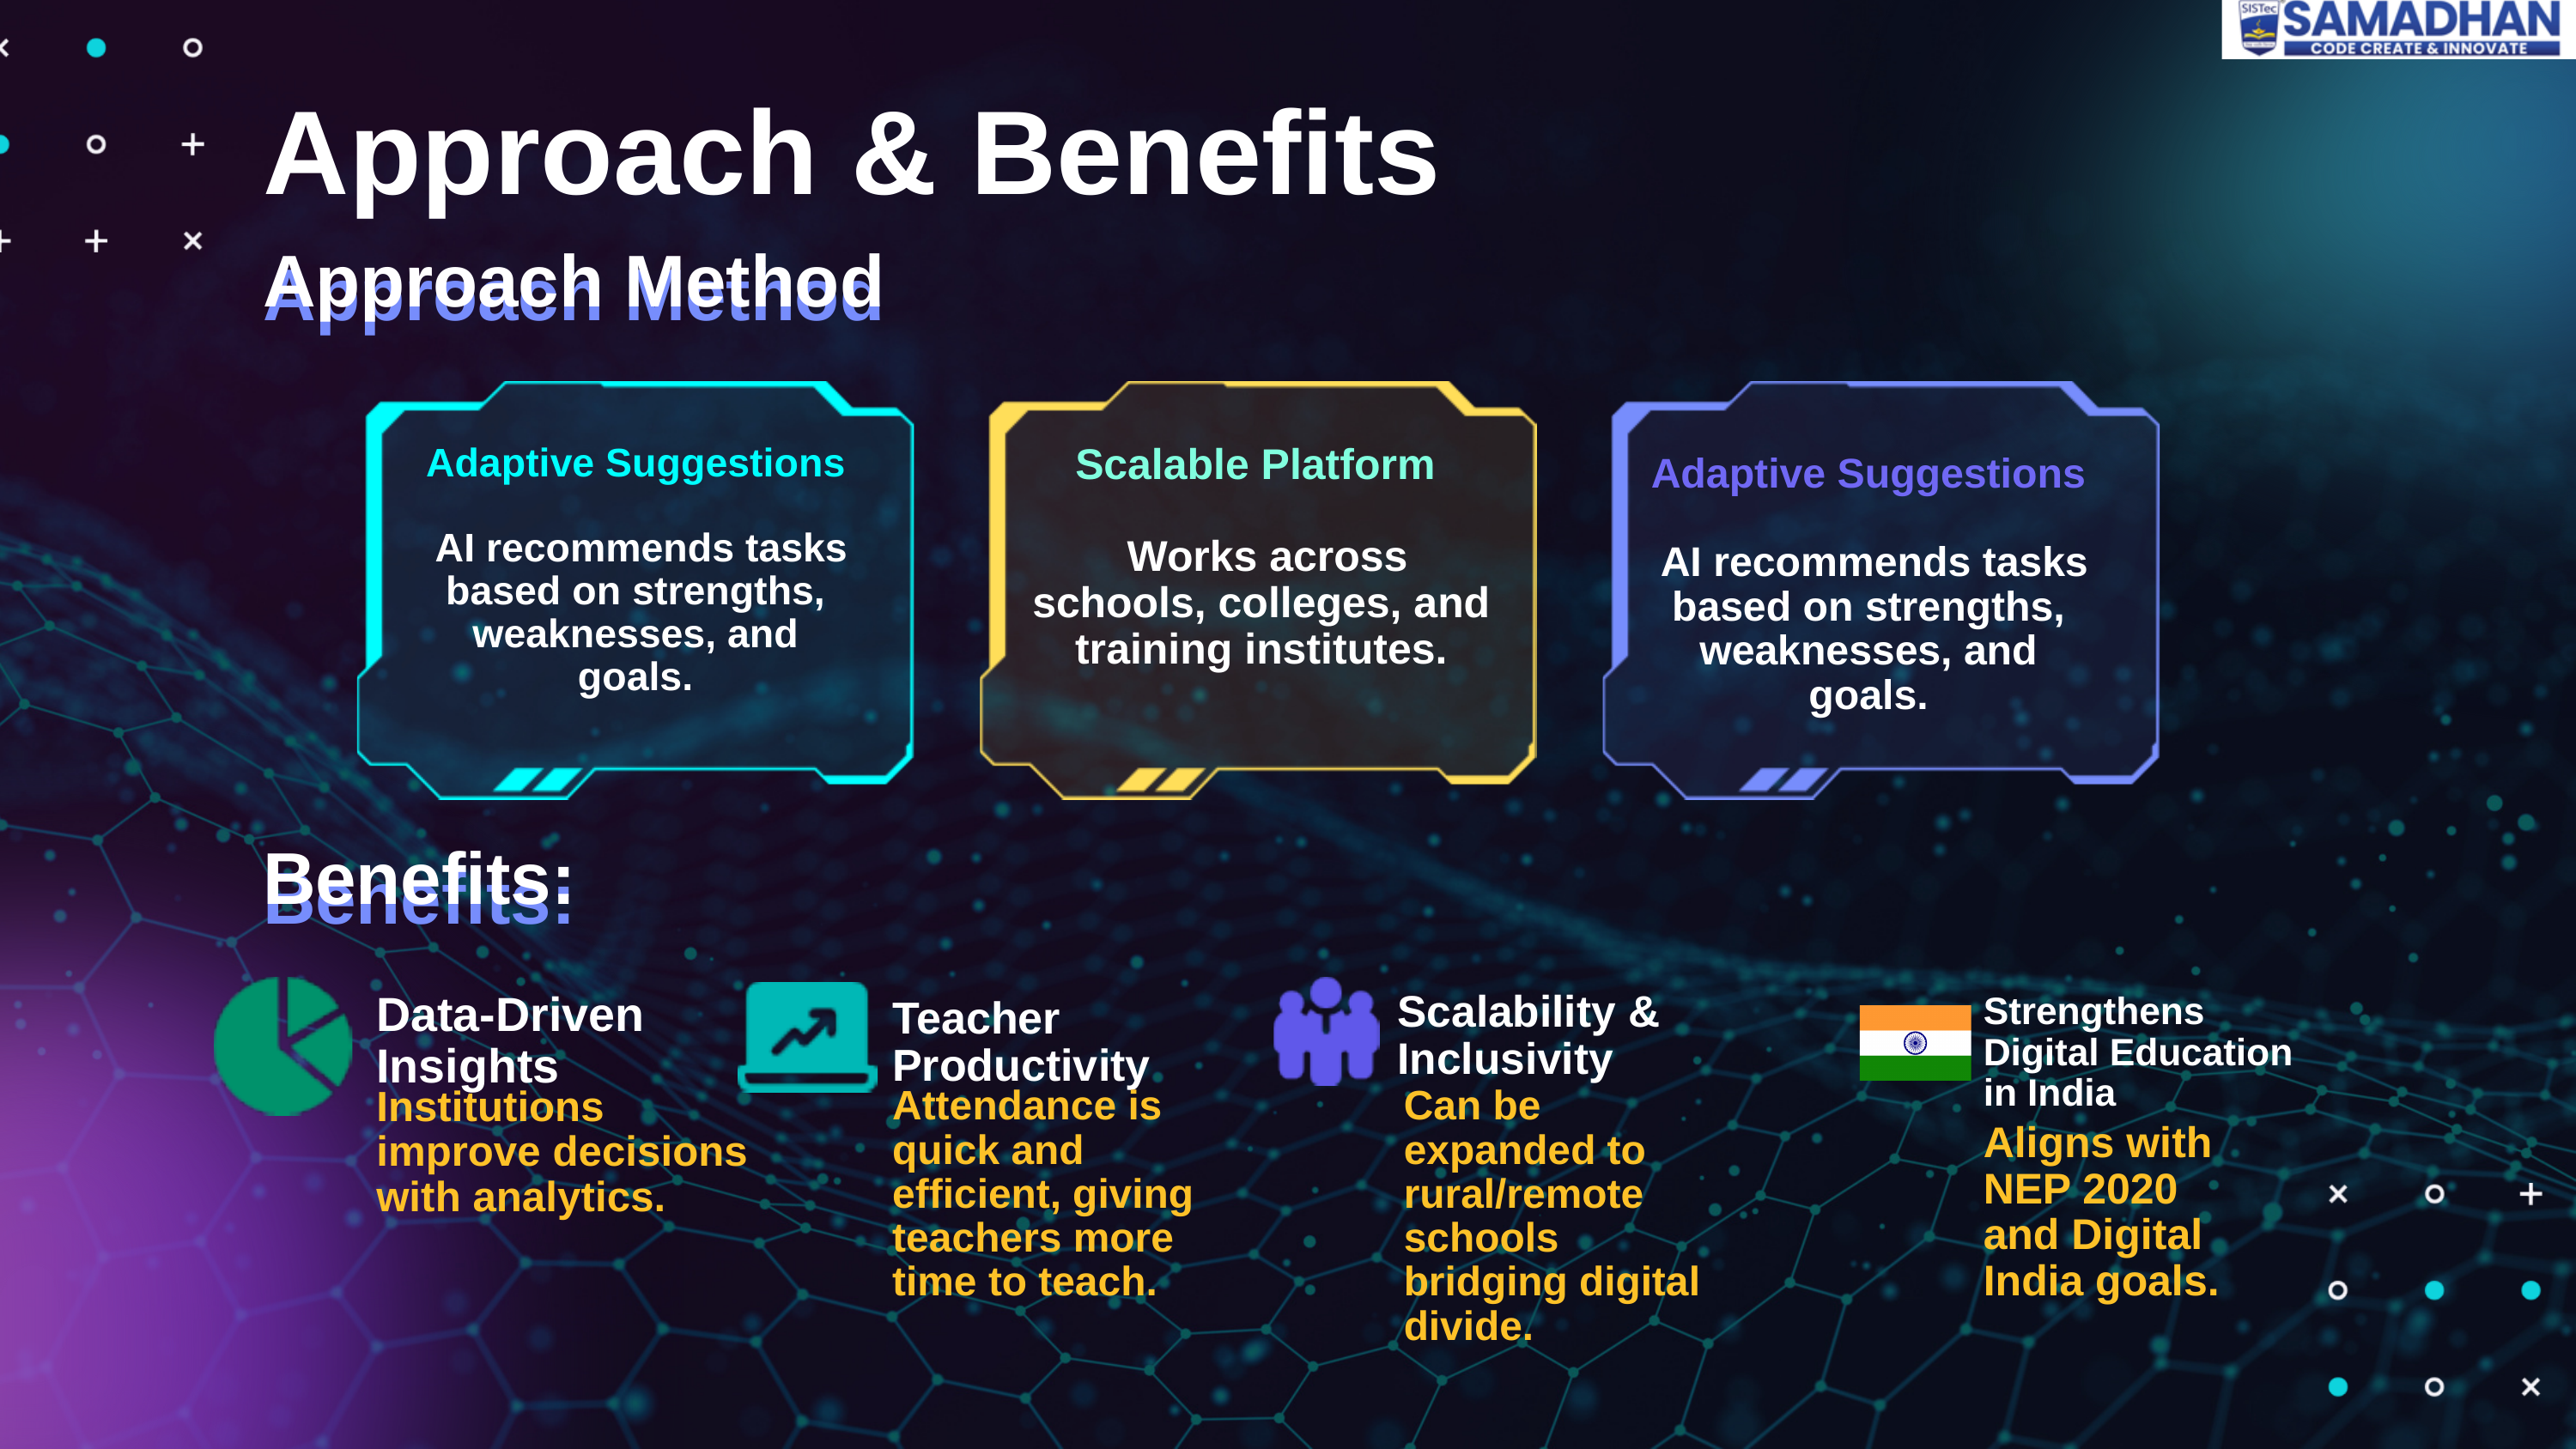

Approach & Benefits
Approach Method
Approach Method

Adaptive Suggestions

 AI recommends tasks based on strengths, weaknesses, and goals.
Scalable Platform

 Works across schools, colleges, and training institutes.
Adaptive Suggestions

 AI recommends tasks based on strengths, weaknesses, and goals.

Benefits:
Benefits:

Scalability & Inclusivity
Data-Driven Insights
Strengthens Digital Education in India
Teacher Productivity

Institutions improve decisions with analytics.
Attendance is quick and efficient, giving teachers more time to teach.

Can be expanded to rural/remote schools bridging digital divide.
Aligns with NEP 2020 and Digital India goals.